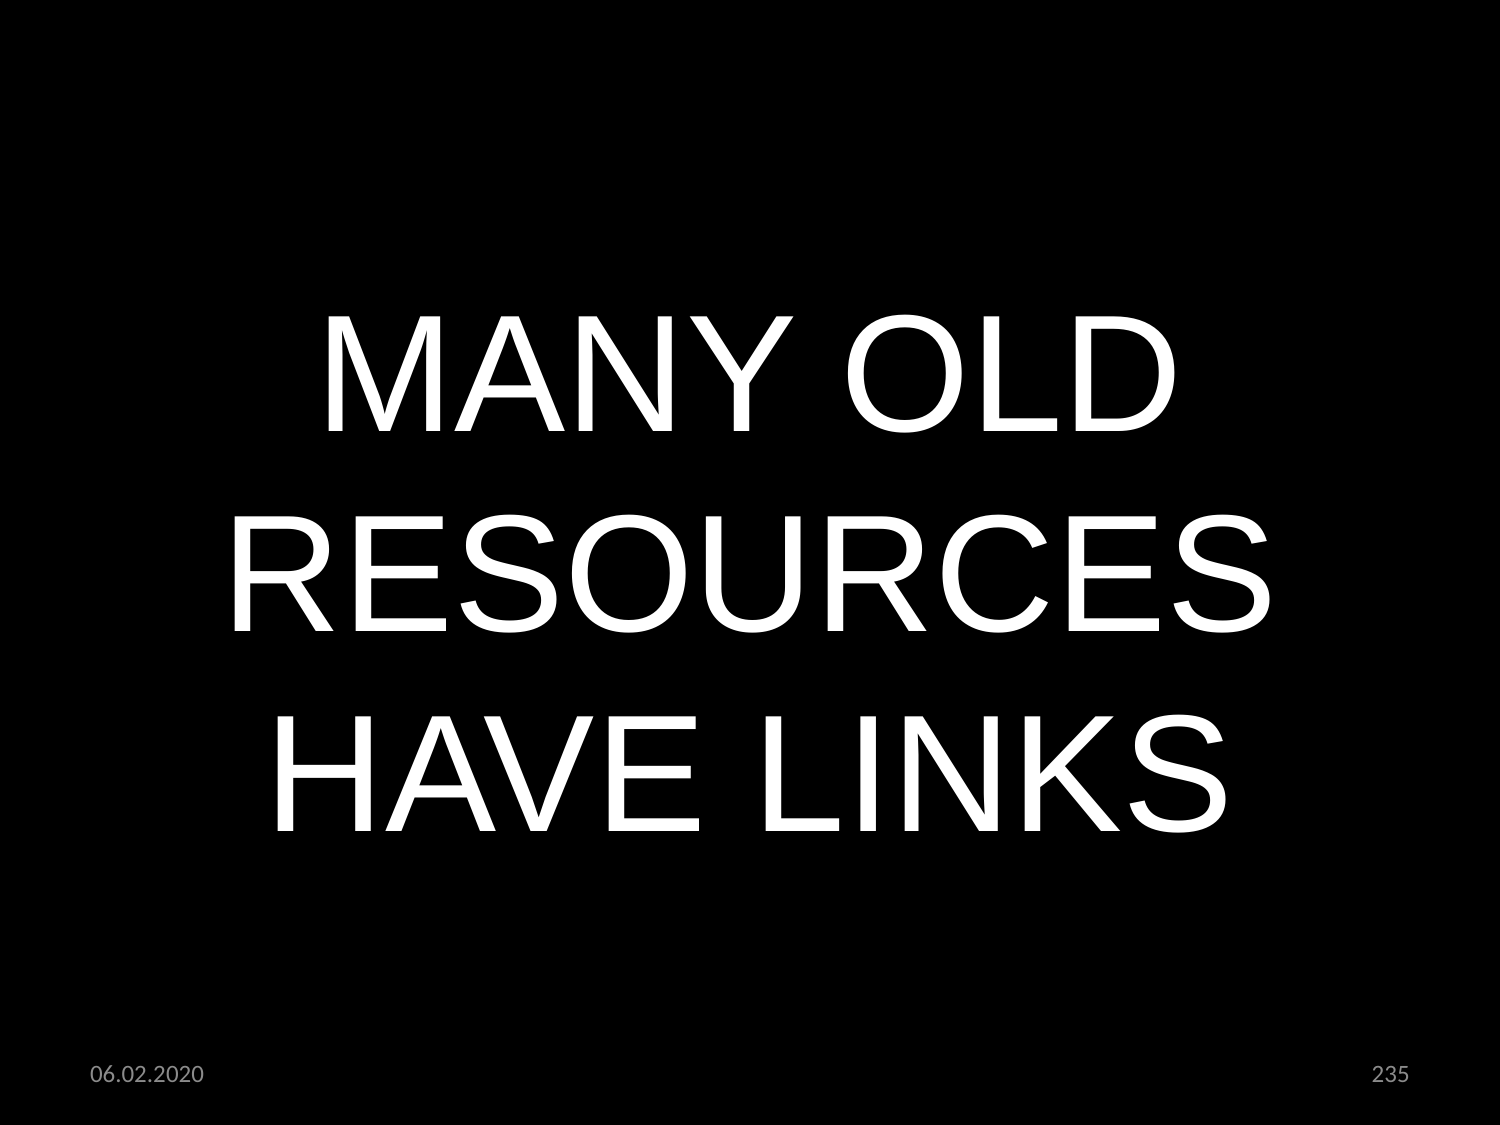

MANY OLD RESOURCES HAVE LINKS
06.02.2020
235